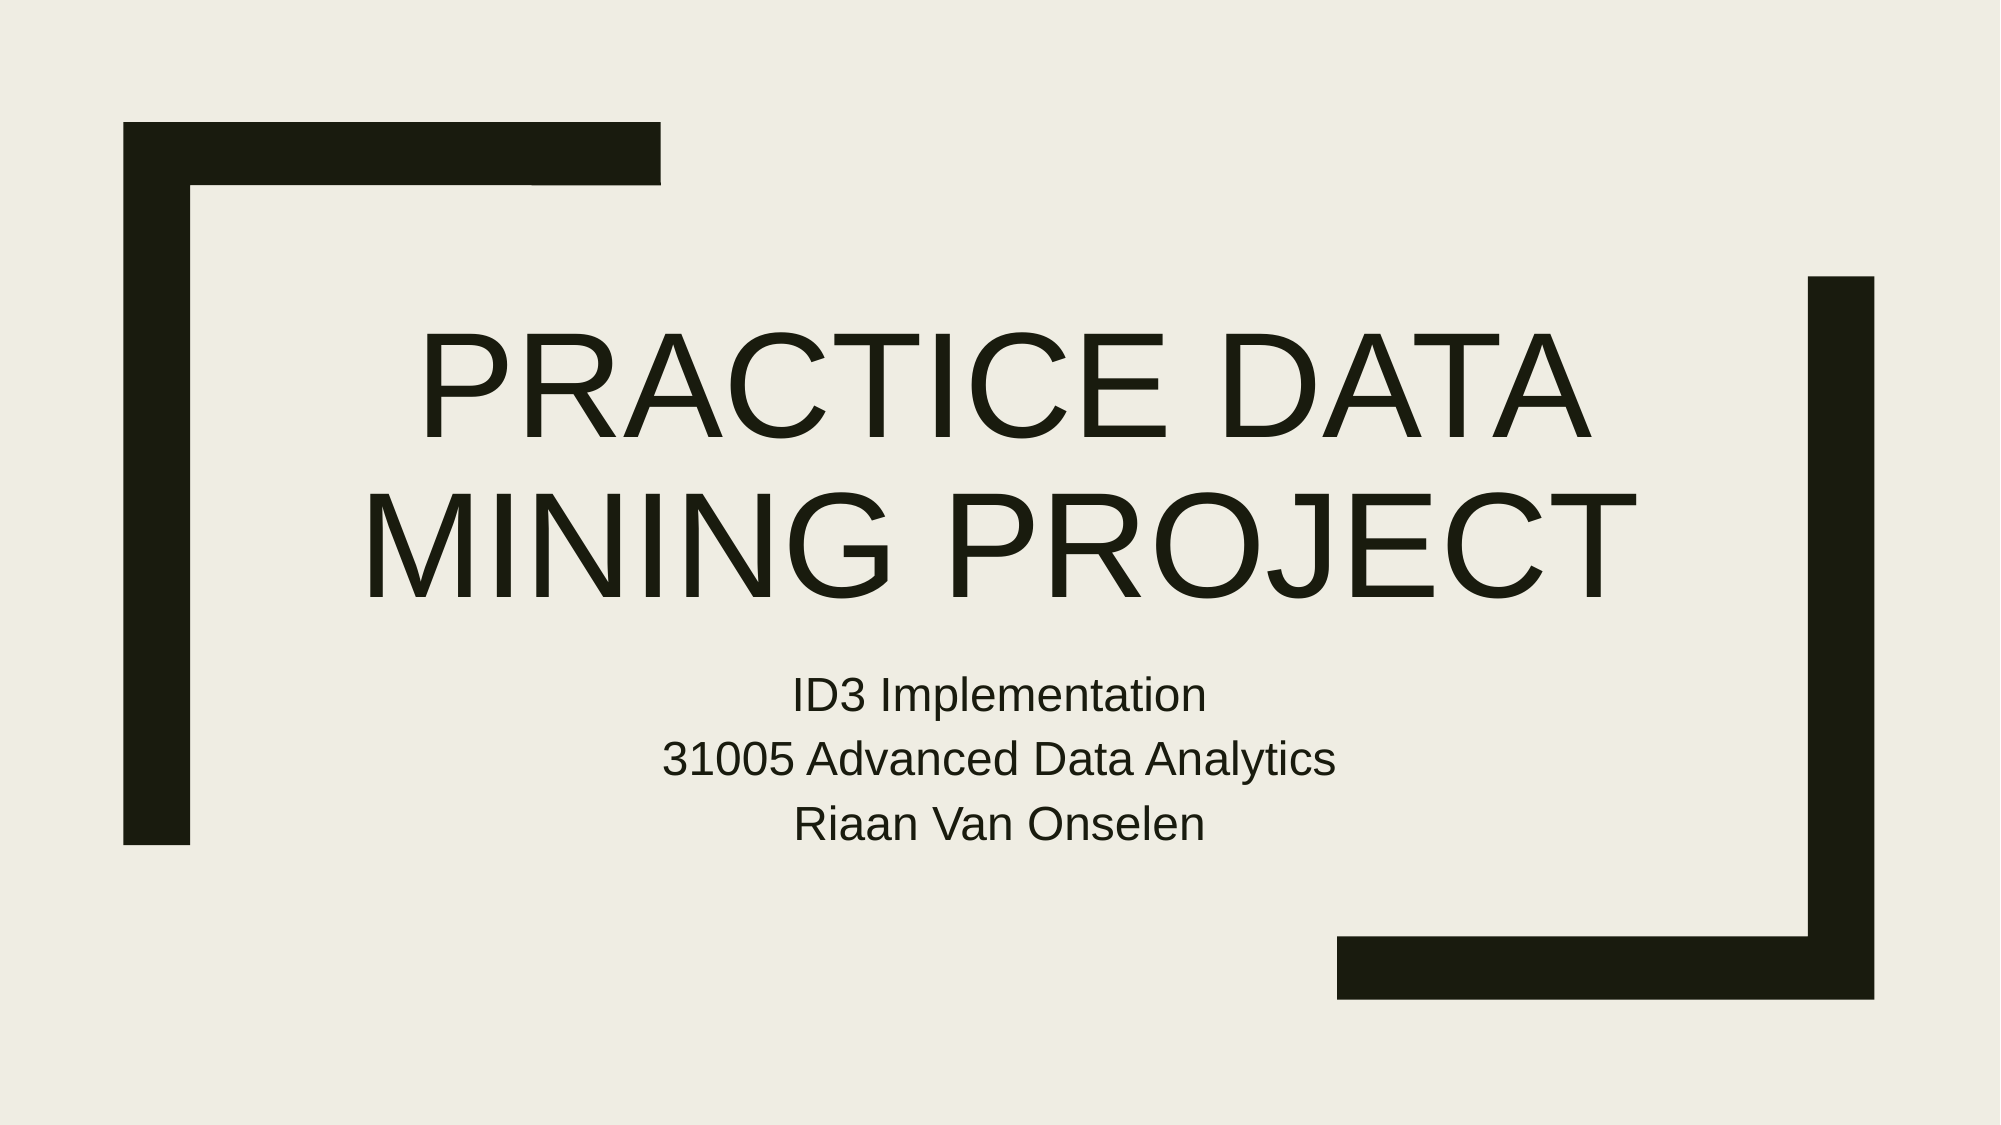

# Practice Data mining project
ID3 Implementation
31005 Advanced Data Analytics
Riaan Van Onselen